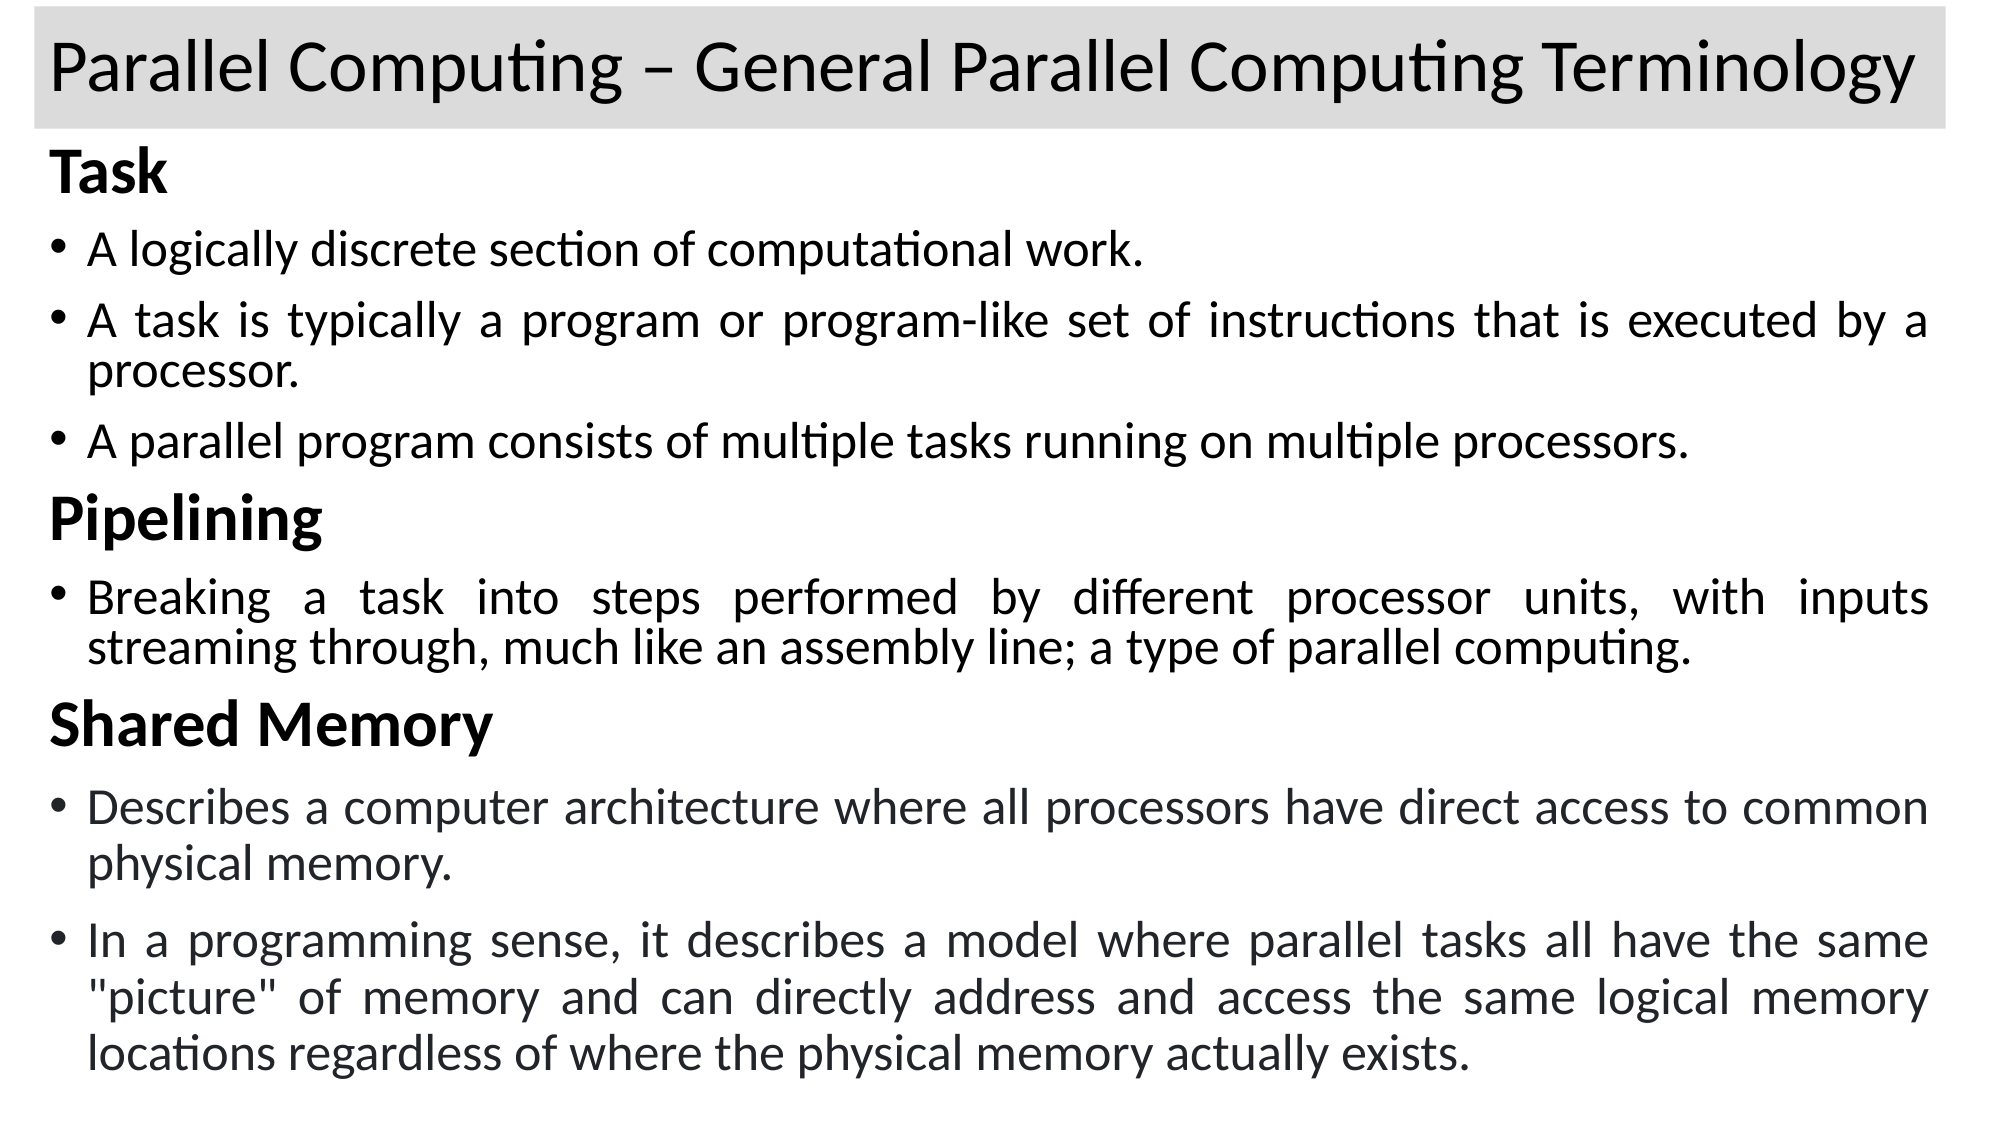

# Parallel Computing – General Parallel Computing Terminology
Task
A logically discrete section of computational work.
A task is typically a program or program-like set of instructions that is executed by a processor.
A parallel program consists of multiple tasks running on multiple processors.
Pipelining
Breaking a task into steps performed by different processor units, with inputs streaming through, much like an assembly line; a type of parallel computing.
Shared Memory
Describes a computer architecture where all processors have direct access to common physical memory.
In a programming sense, it describes a model where parallel tasks all have the same "picture" of memory and can directly address and access the same logical memory locations regardless of where the physical memory actually exists.